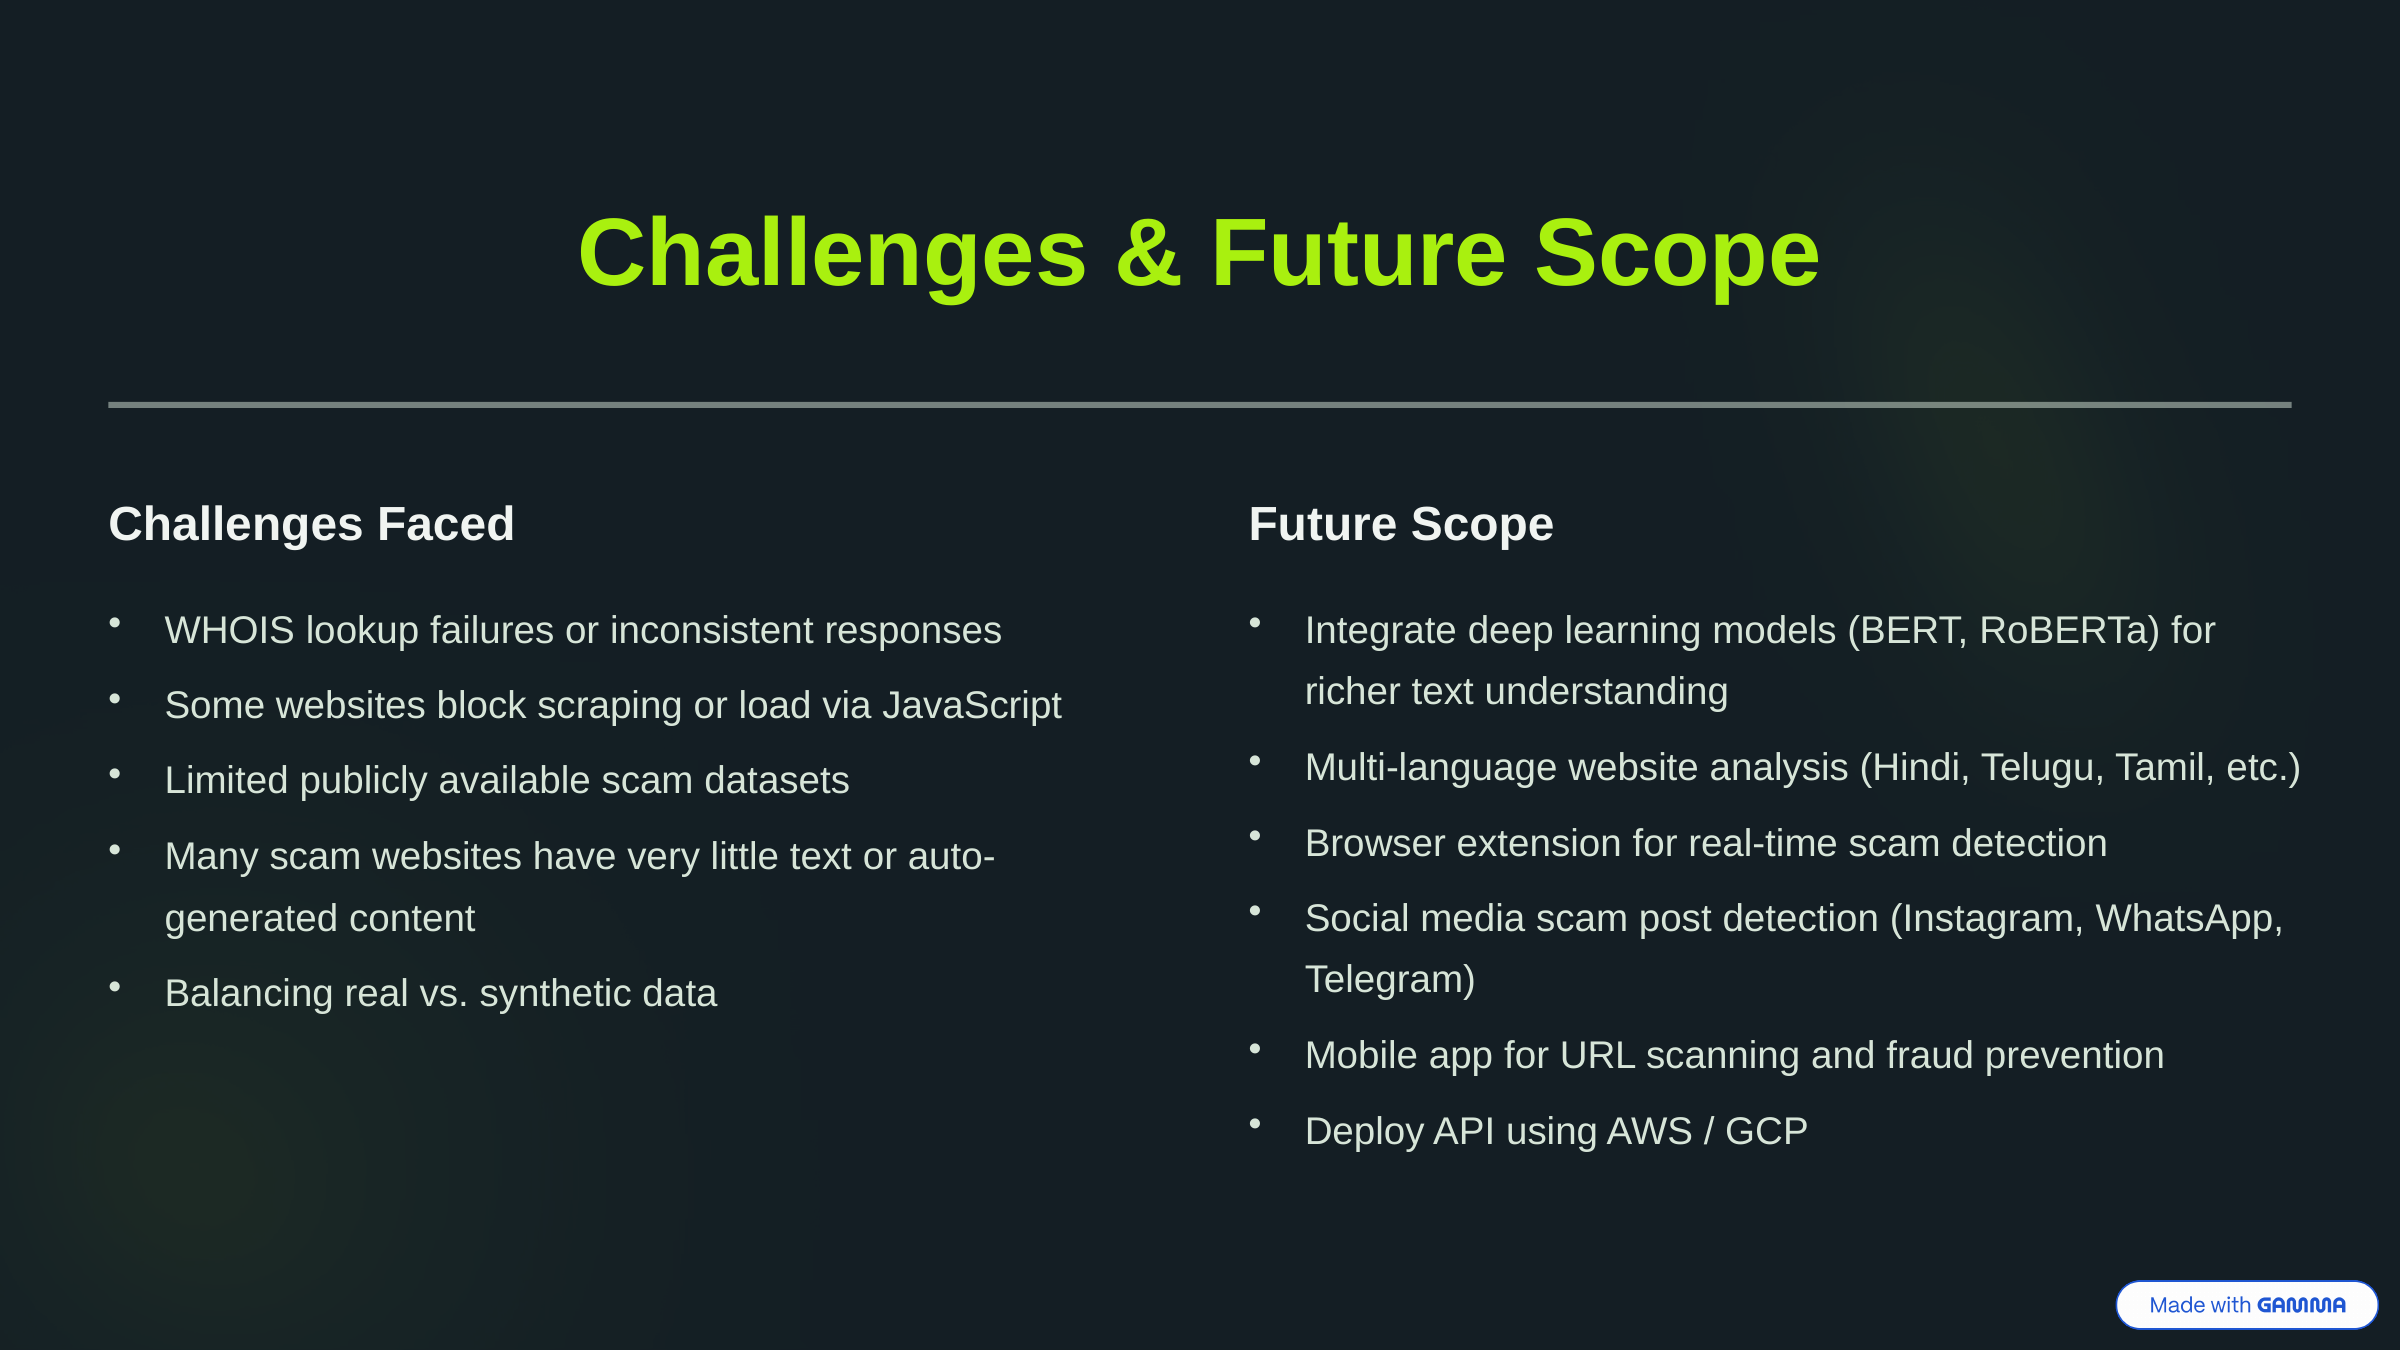

Challenges & Future Scope

Challenges Faced
Future Scope
WHOIS lookup failures or inconsistent responses
Integrate deep learning models (BERT, RoBERTa) for richer text understanding
Some websites block scraping or load via JavaScript
Multi-language website analysis (Hindi, Telugu, Tamil, etc.)
Limited publicly available scam datasets
Browser extension for real-time scam detection
Many scam websites have very little text or auto-generated content
Social media scam post detection (Instagram, WhatsApp, Telegram)
Balancing real vs. synthetic data
Mobile app for URL scanning and fraud prevention
Deploy API using AWS / GCP